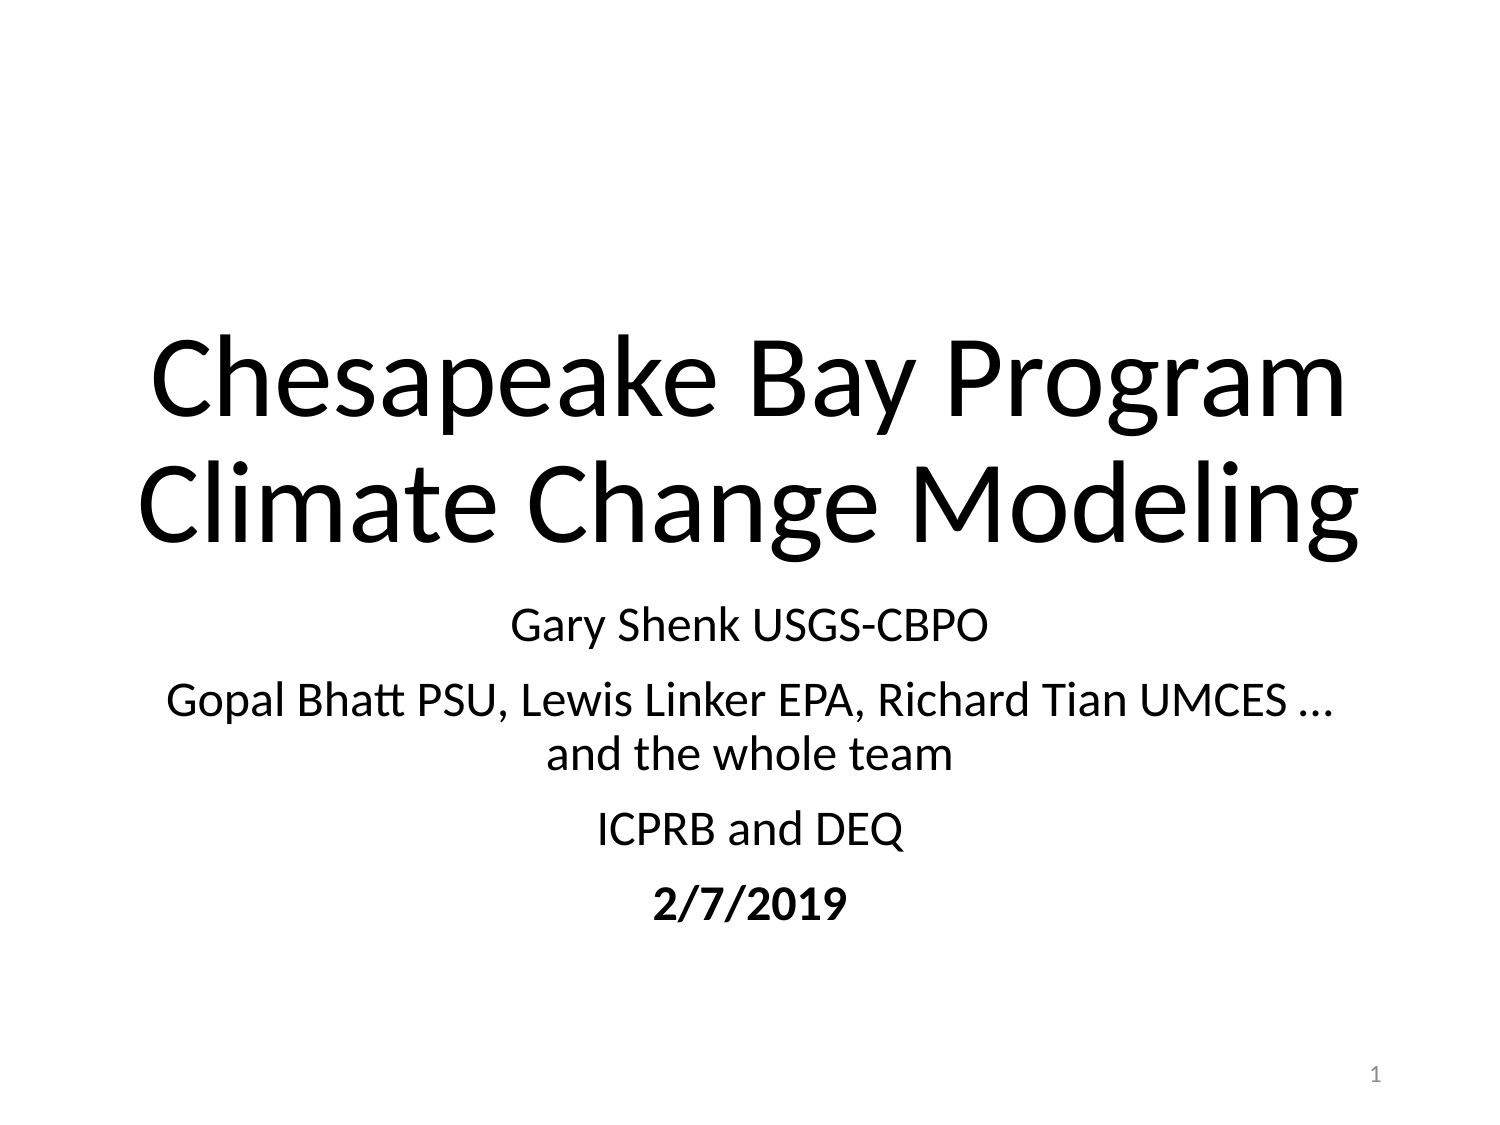

# Chesapeake Bay Program Climate Change Modeling
Gary Shenk USGS-CBPO
Gopal Bhatt PSU, Lewis Linker EPA, Richard Tian UMCES …and the whole team
ICPRB and DEQ
2/7/2019
1